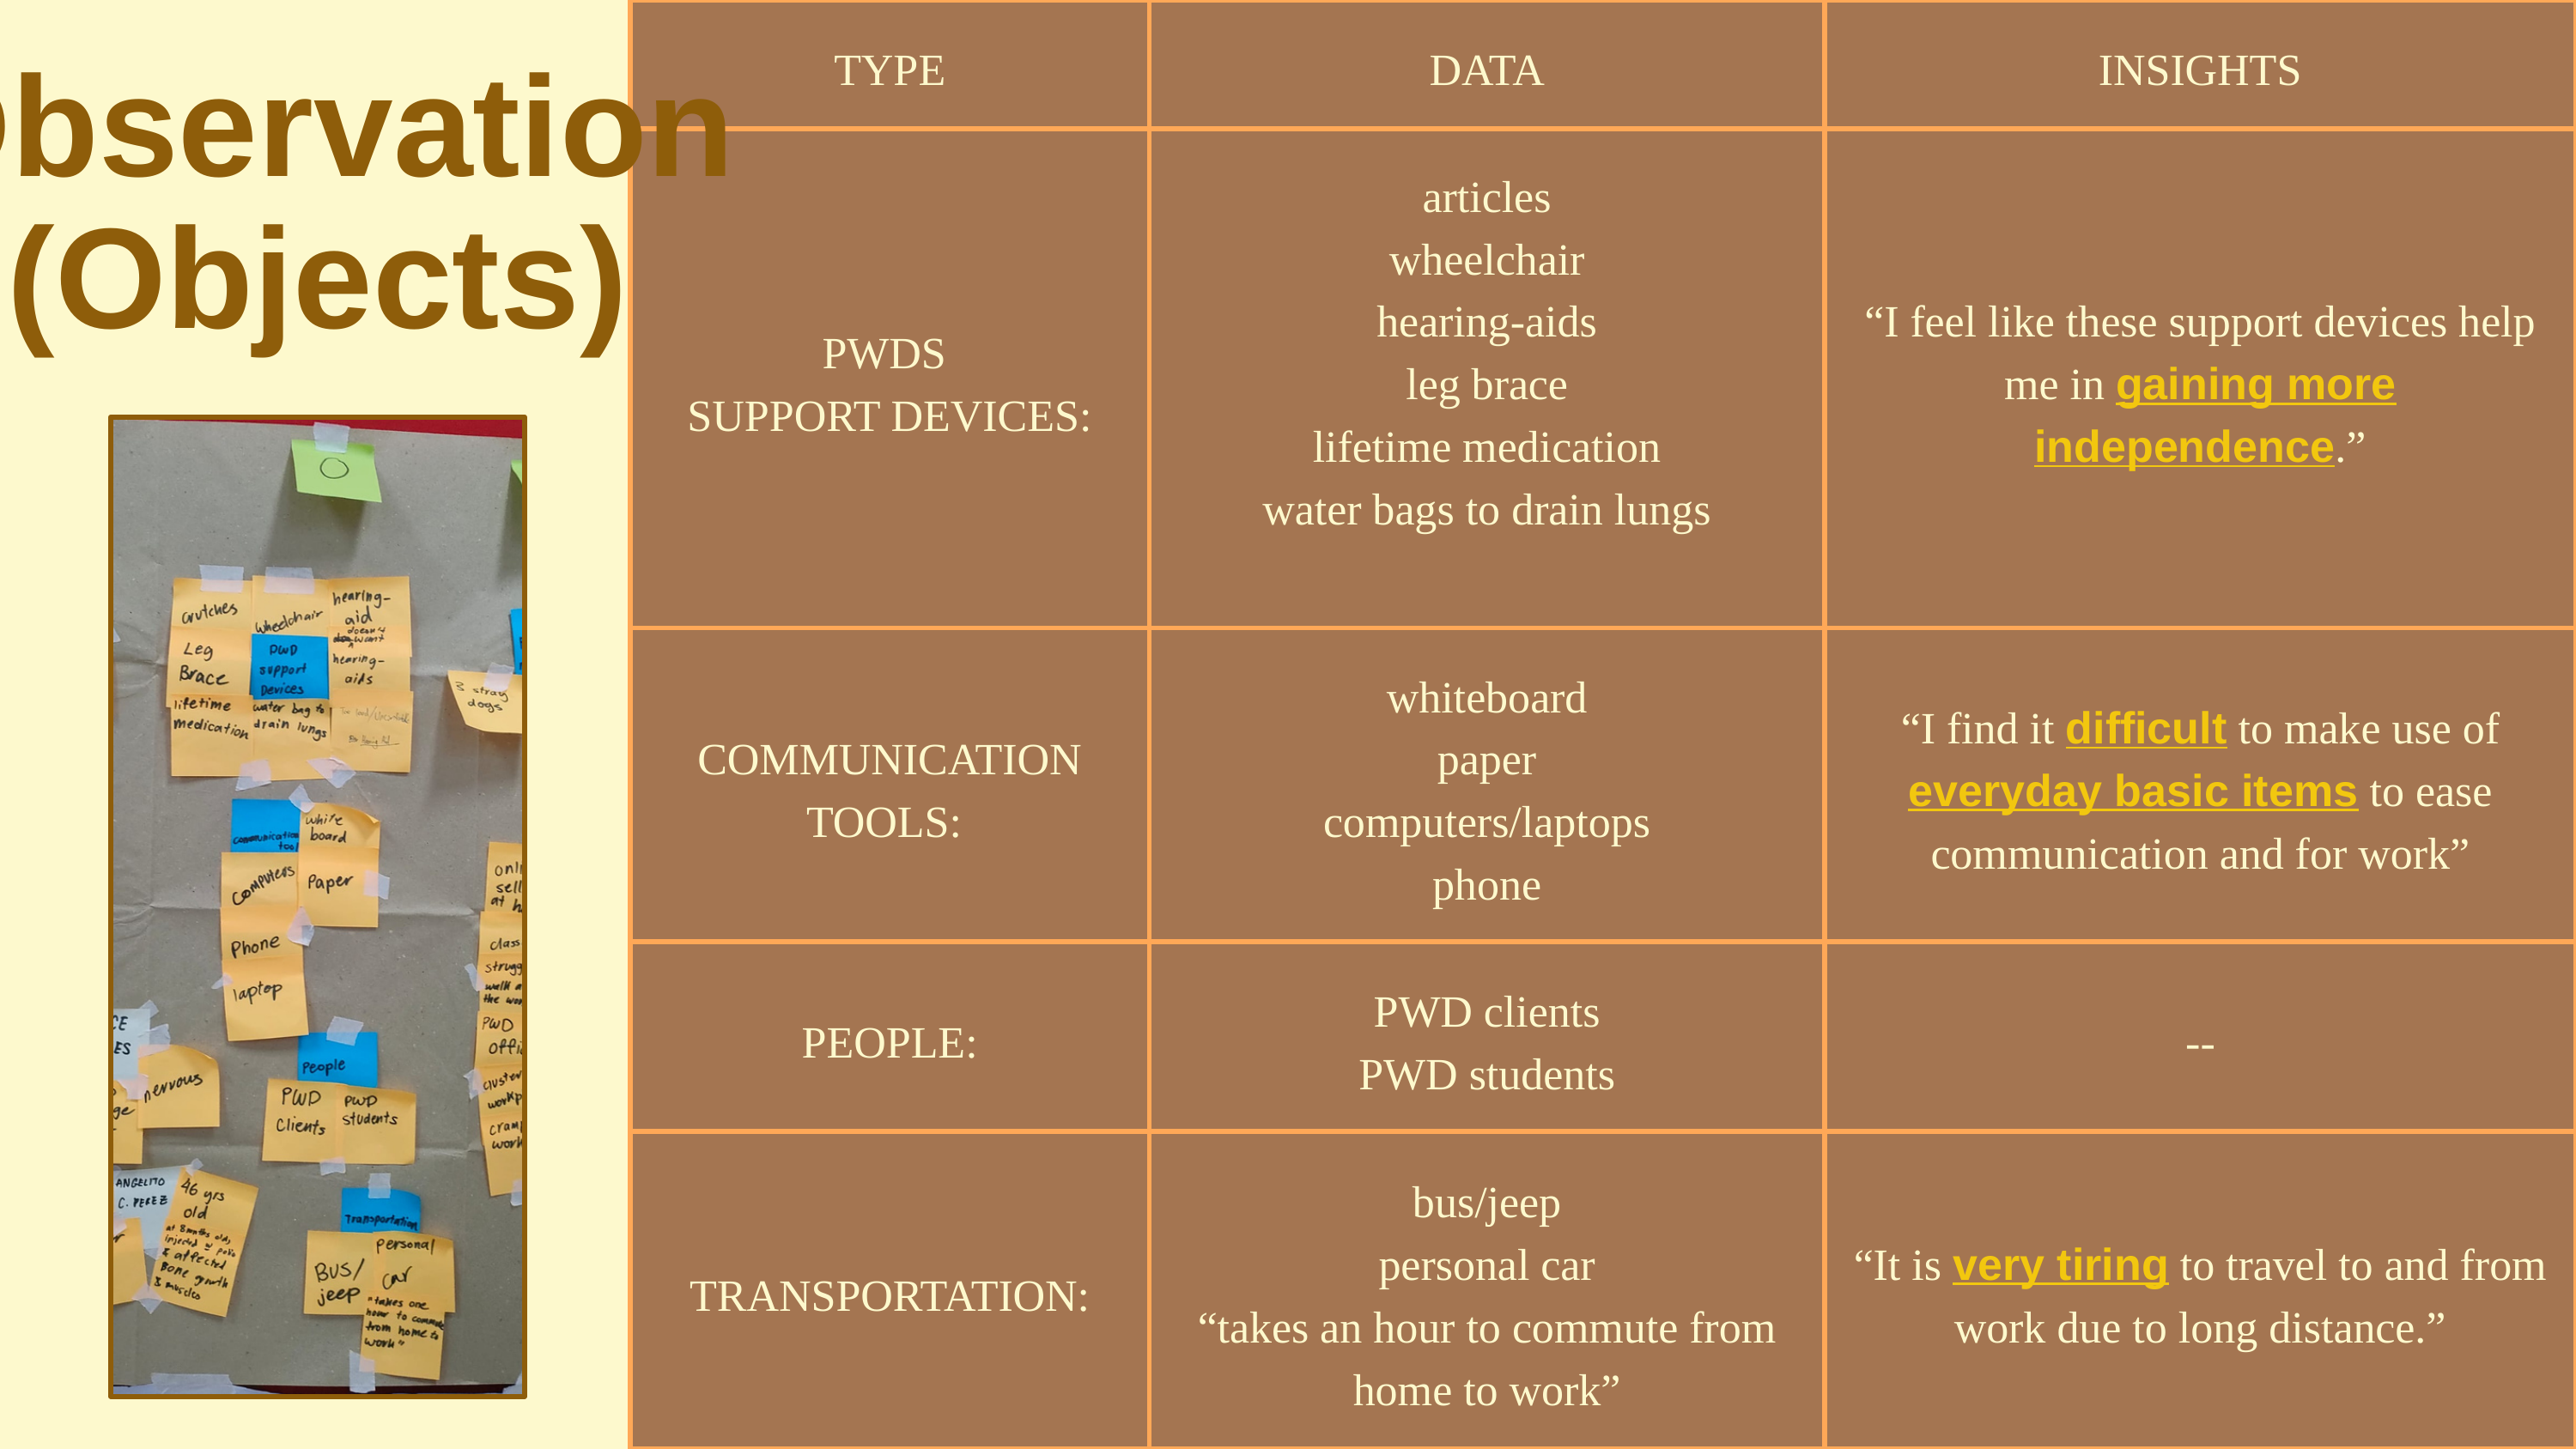

| TYPE | DATA | INSIGHTS |
| --- | --- | --- |
| PWDS SUPPORT DEVICES: | articles wheelchair hearing-aids leg brace lifetime medication water bags to drain lungs | “I feel like these support devices help me in gaining more independence.” |
| COMMUNICATION TOOLS: | whiteboard paper computers/laptops phone | “I find it difficult to make use of everyday basic items to ease communication and for work” |
| PEOPLE: | PWD clients PWD students | -- |
| TRANSPORTATION: | bus/jeep personal car “takes an hour to commute from home to work” | “It is very tiring to travel to and from work due to long distance.” |

Observation
(Objects)